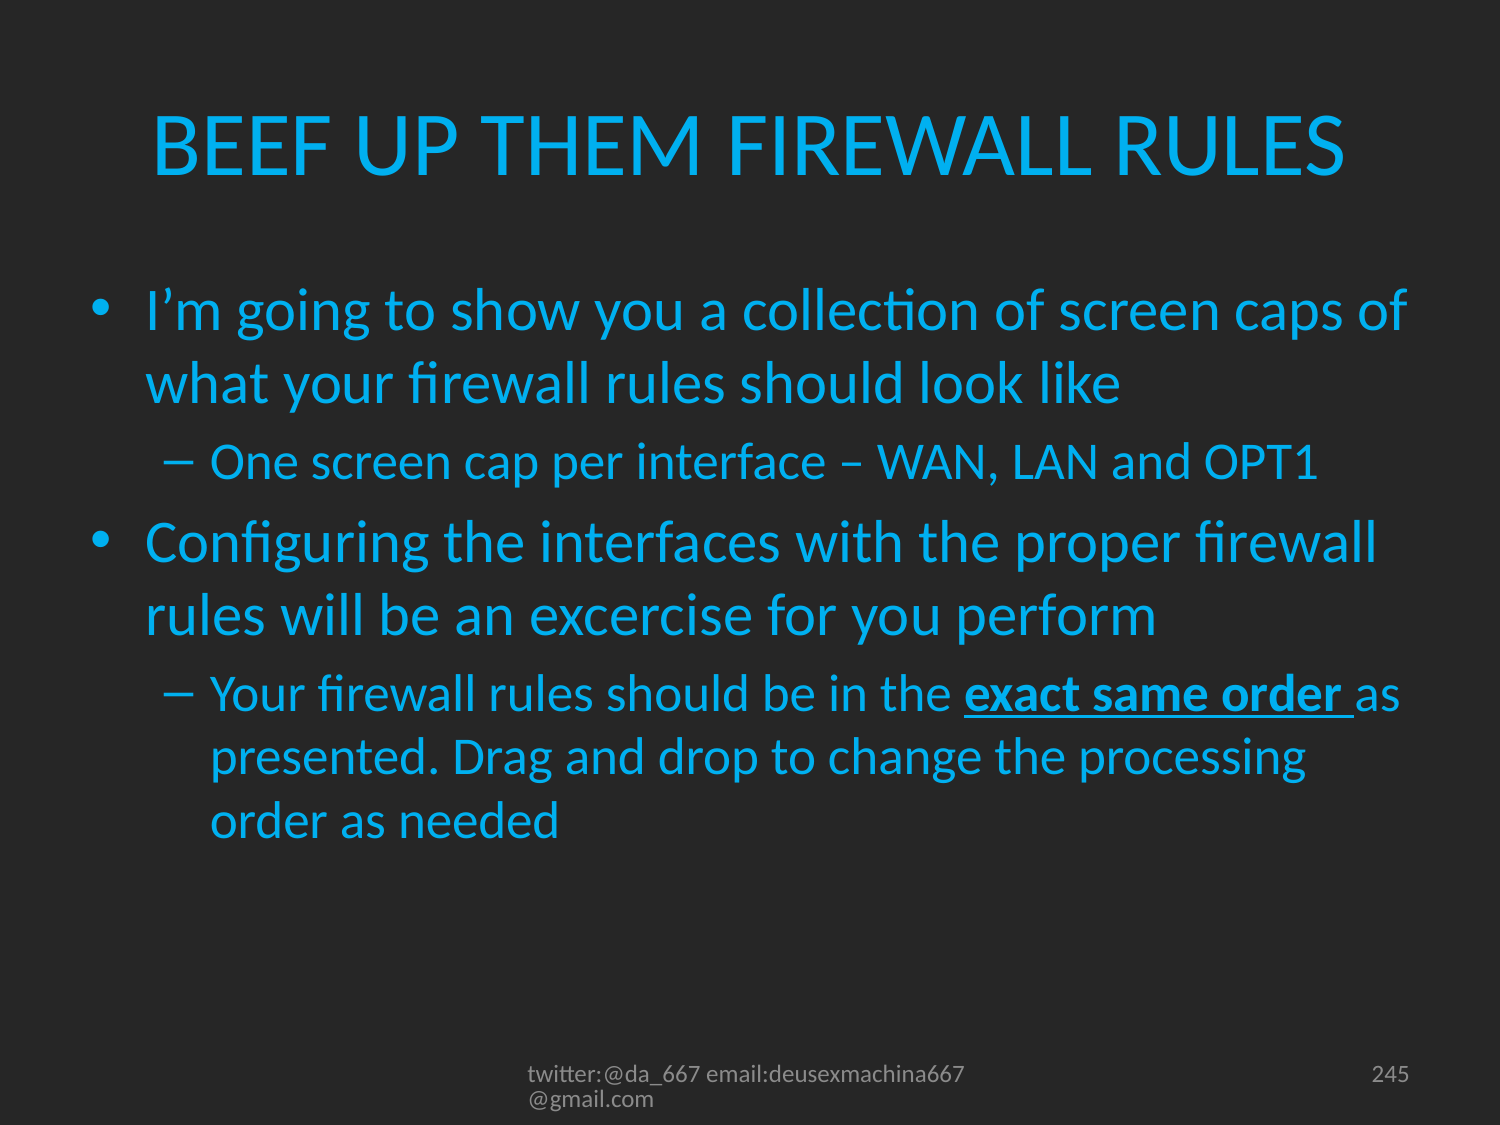

# BEEF UP THEM FIREWALL RULES
I’m going to show you a collection of screen caps of what your firewall rules should look like
One screen cap per interface – WAN, LAN and OPT1
Configuring the interfaces with the proper firewall rules will be an excercise for you perform
Your firewall rules should be in the exact same order as presented. Drag and drop to change the processing order as needed
twitter:@da_667 email:deusexmachina667@gmail.com
245